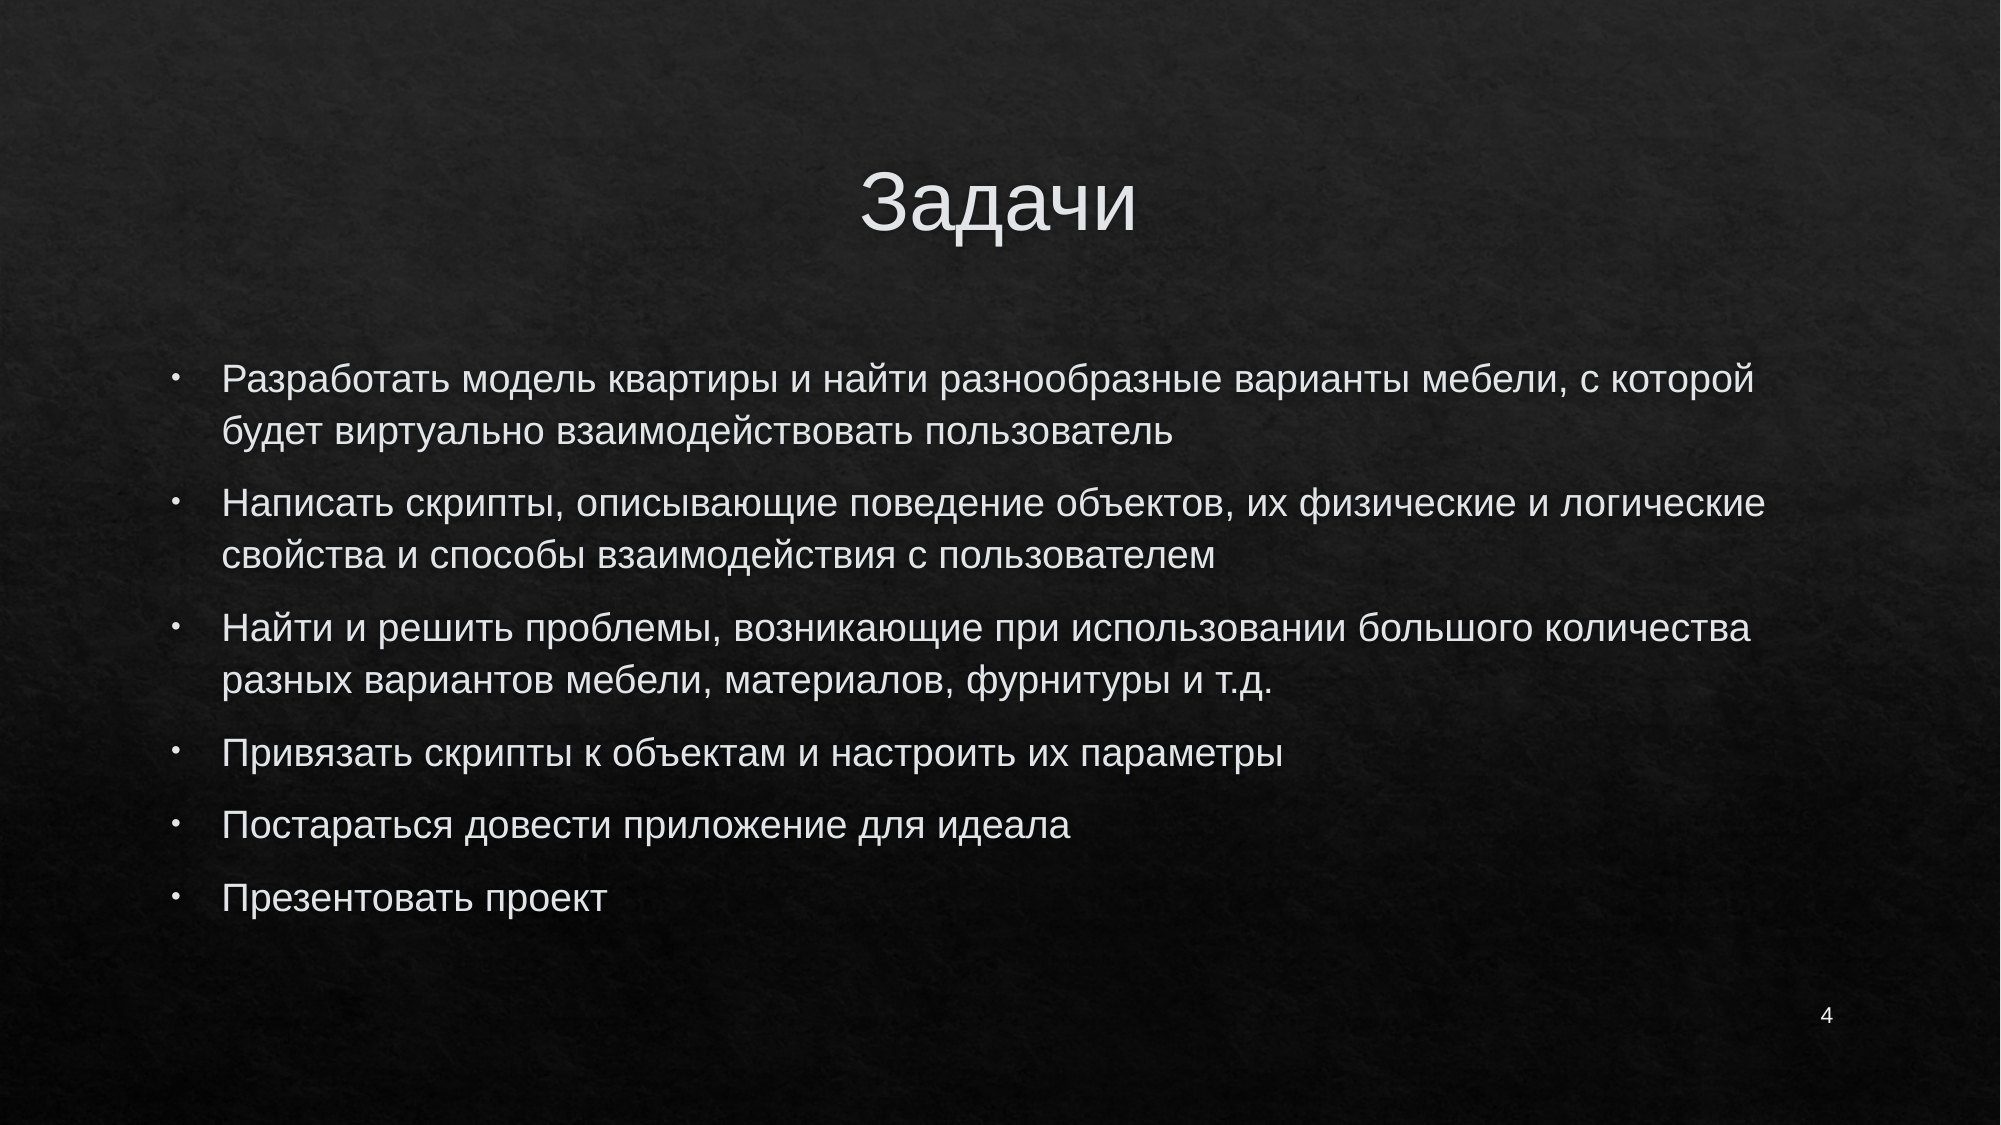

# Задачи
Разработать модель квартиры и найти разнообразные варианты мебели, с которой будет виртуально взаимодействовать пользователь
Написать скрипты, описывающие поведение объектов, их физические и логические свойства и способы взаимодействия с пользователем
Найти и решить проблемы, возникающие при использовании большого количества разных вариантов мебели, материалов, фурнитуры и т.д.
Привязать скрипты к объектам и настроить их параметры
Постараться довести приложение для идеала
Презентовать проект
4